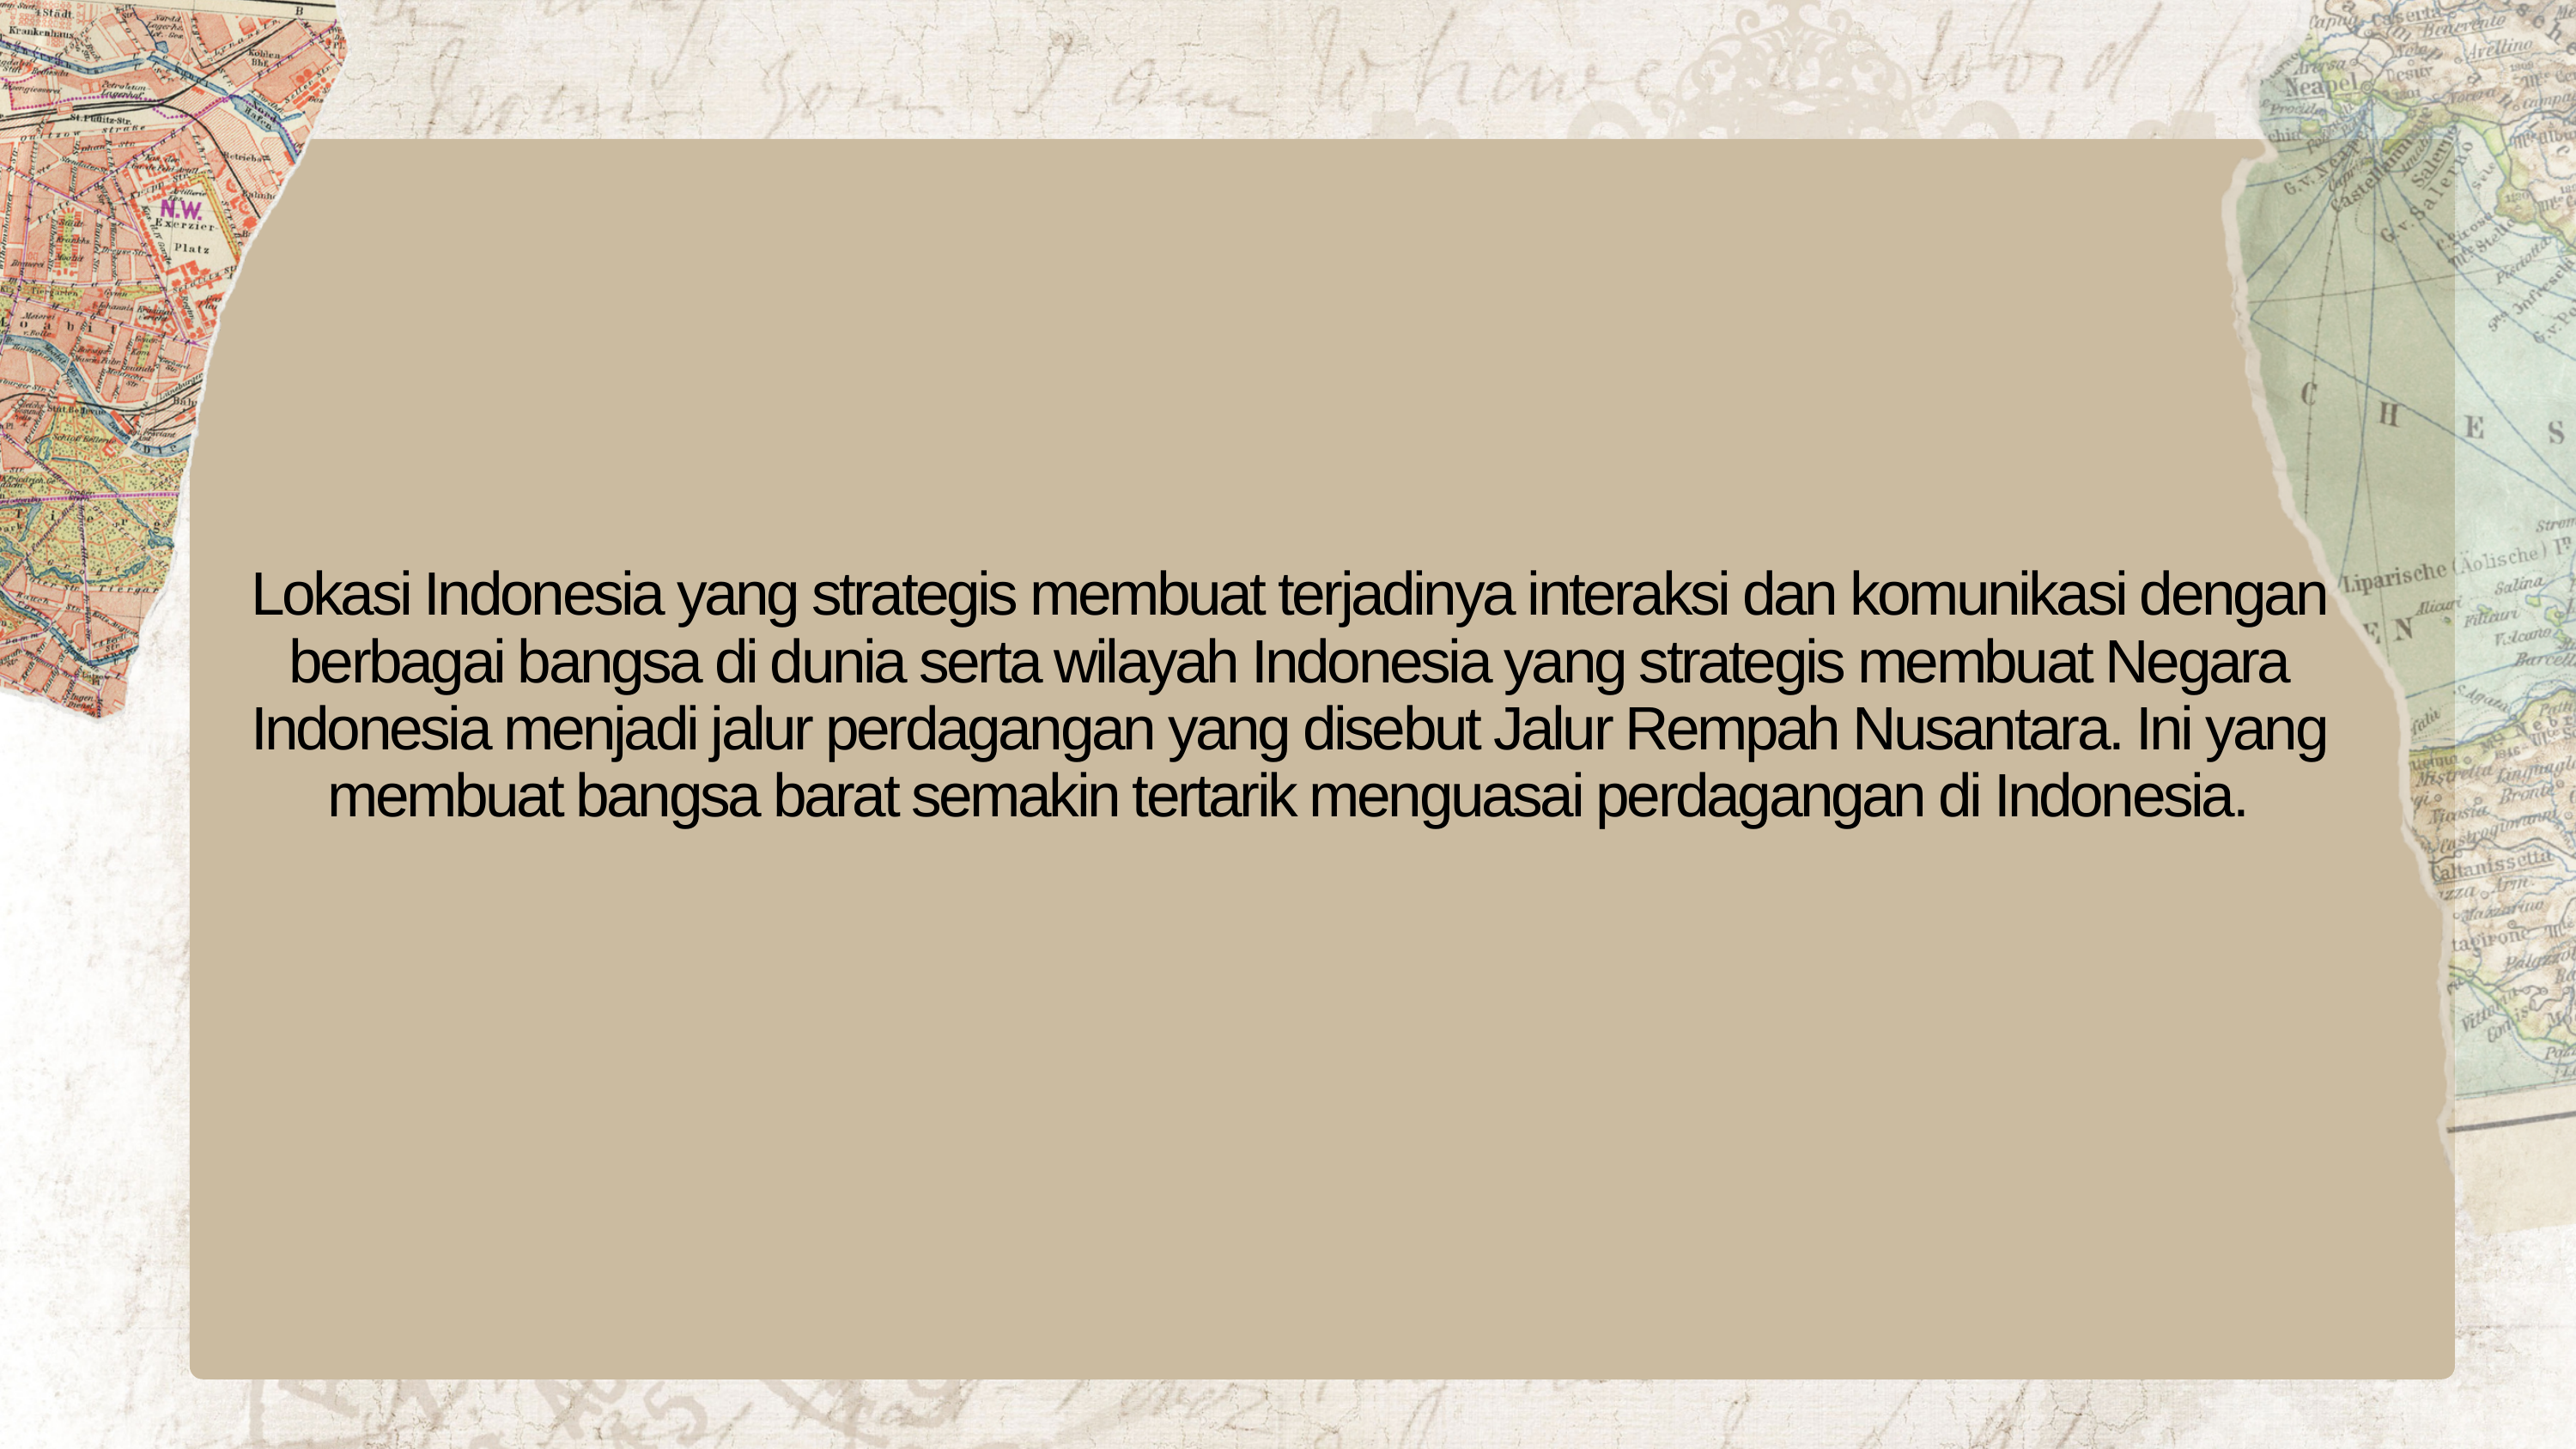

Lokasi Indonesia yang strategis membuat terjadinya interaksi dan komunikasi dengan berbagai bangsa di dunia serta wilayah Indonesia yang strategis membuat Negara Indonesia menjadi jalur perdagangan yang disebut Jalur Rempah Nusantara. Ini yang membuat bangsa barat semakin tertarik menguasai perdagangan di Indonesia.